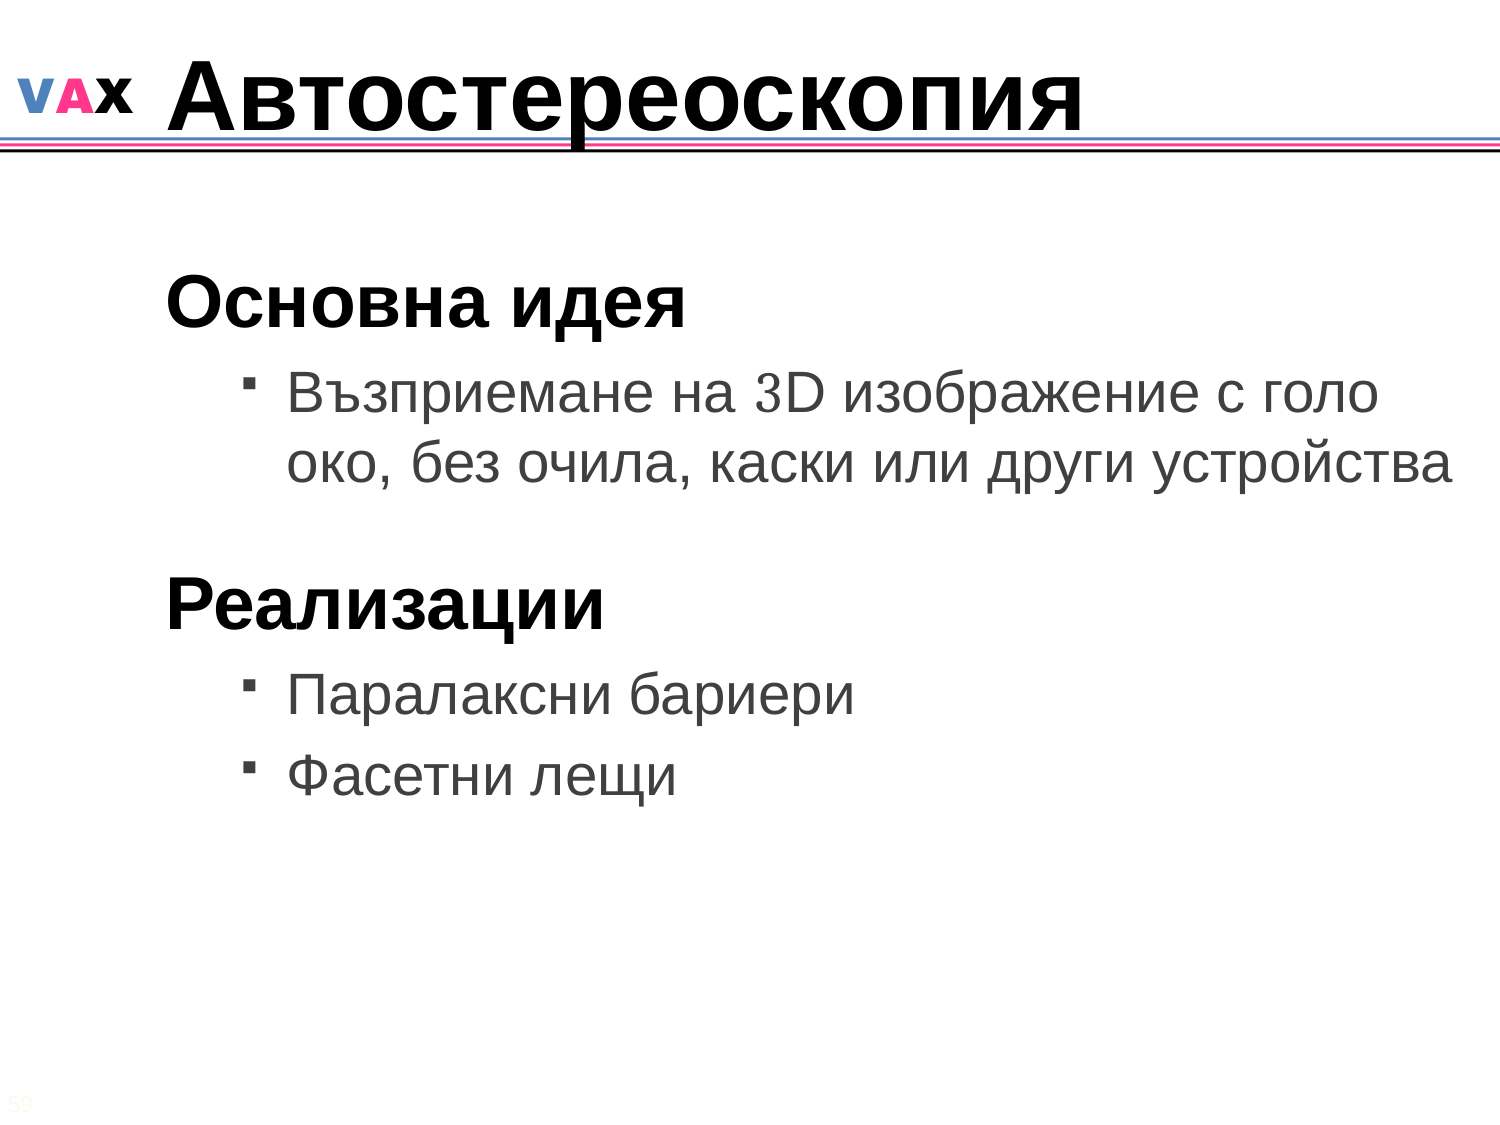

# Автостереоскопия
Основна идея
Възприемане на 3D изображение с голо око, без очила, каски или други устройства
Реализации
Паралаксни бариери
Фасетни лещи